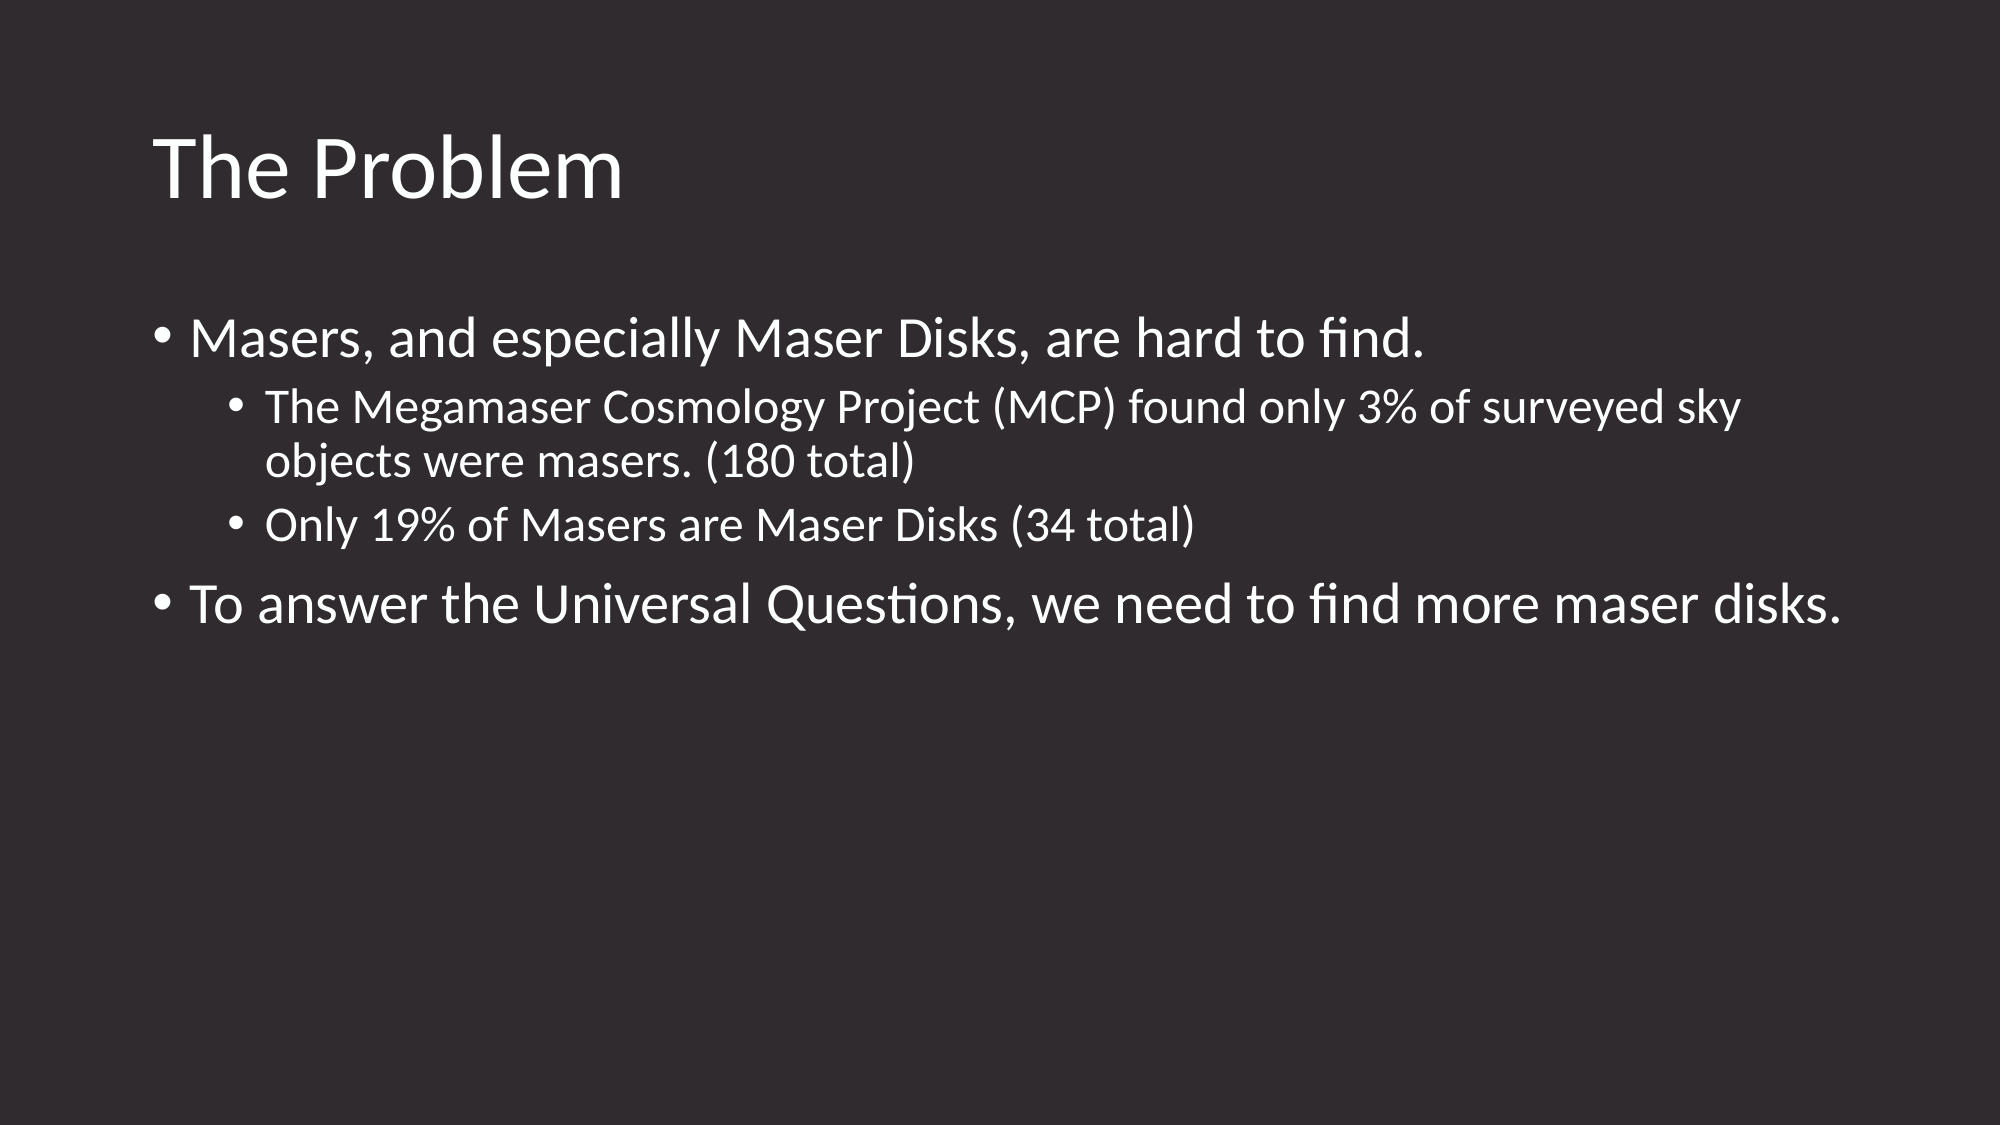

# The Problem
Masers, and especially Maser Disks, are hard to find.
The Megamaser Cosmology Project (MCP) found only 3% of surveyed sky objects were masers. (180 total)
Only 19% of Masers are Maser Disks (34 total)
To answer the Universal Questions, we need to find more maser disks.